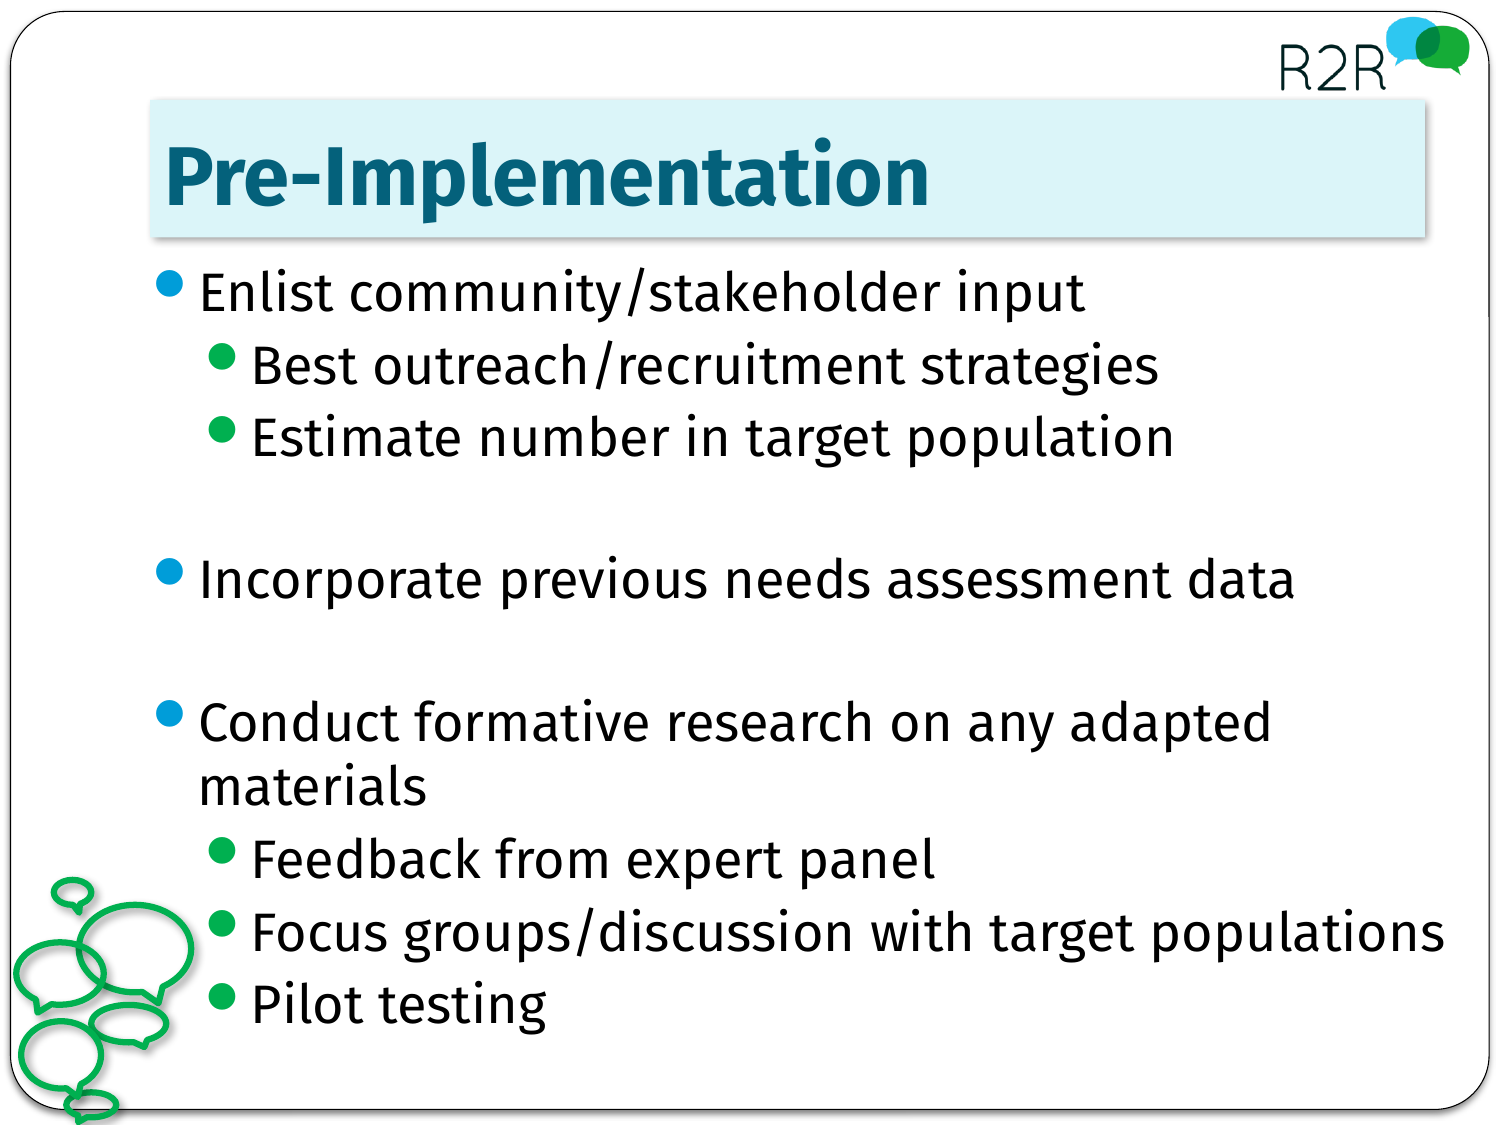

# Pre-Implementation
Enlist community/stakeholder input
Best outreach/recruitment strategies
Estimate number in target population
Incorporate previous needs assessment data
Conduct formative research on any adapted materials
Feedback from expert panel
Focus groups/discussion with target populations
Pilot testing